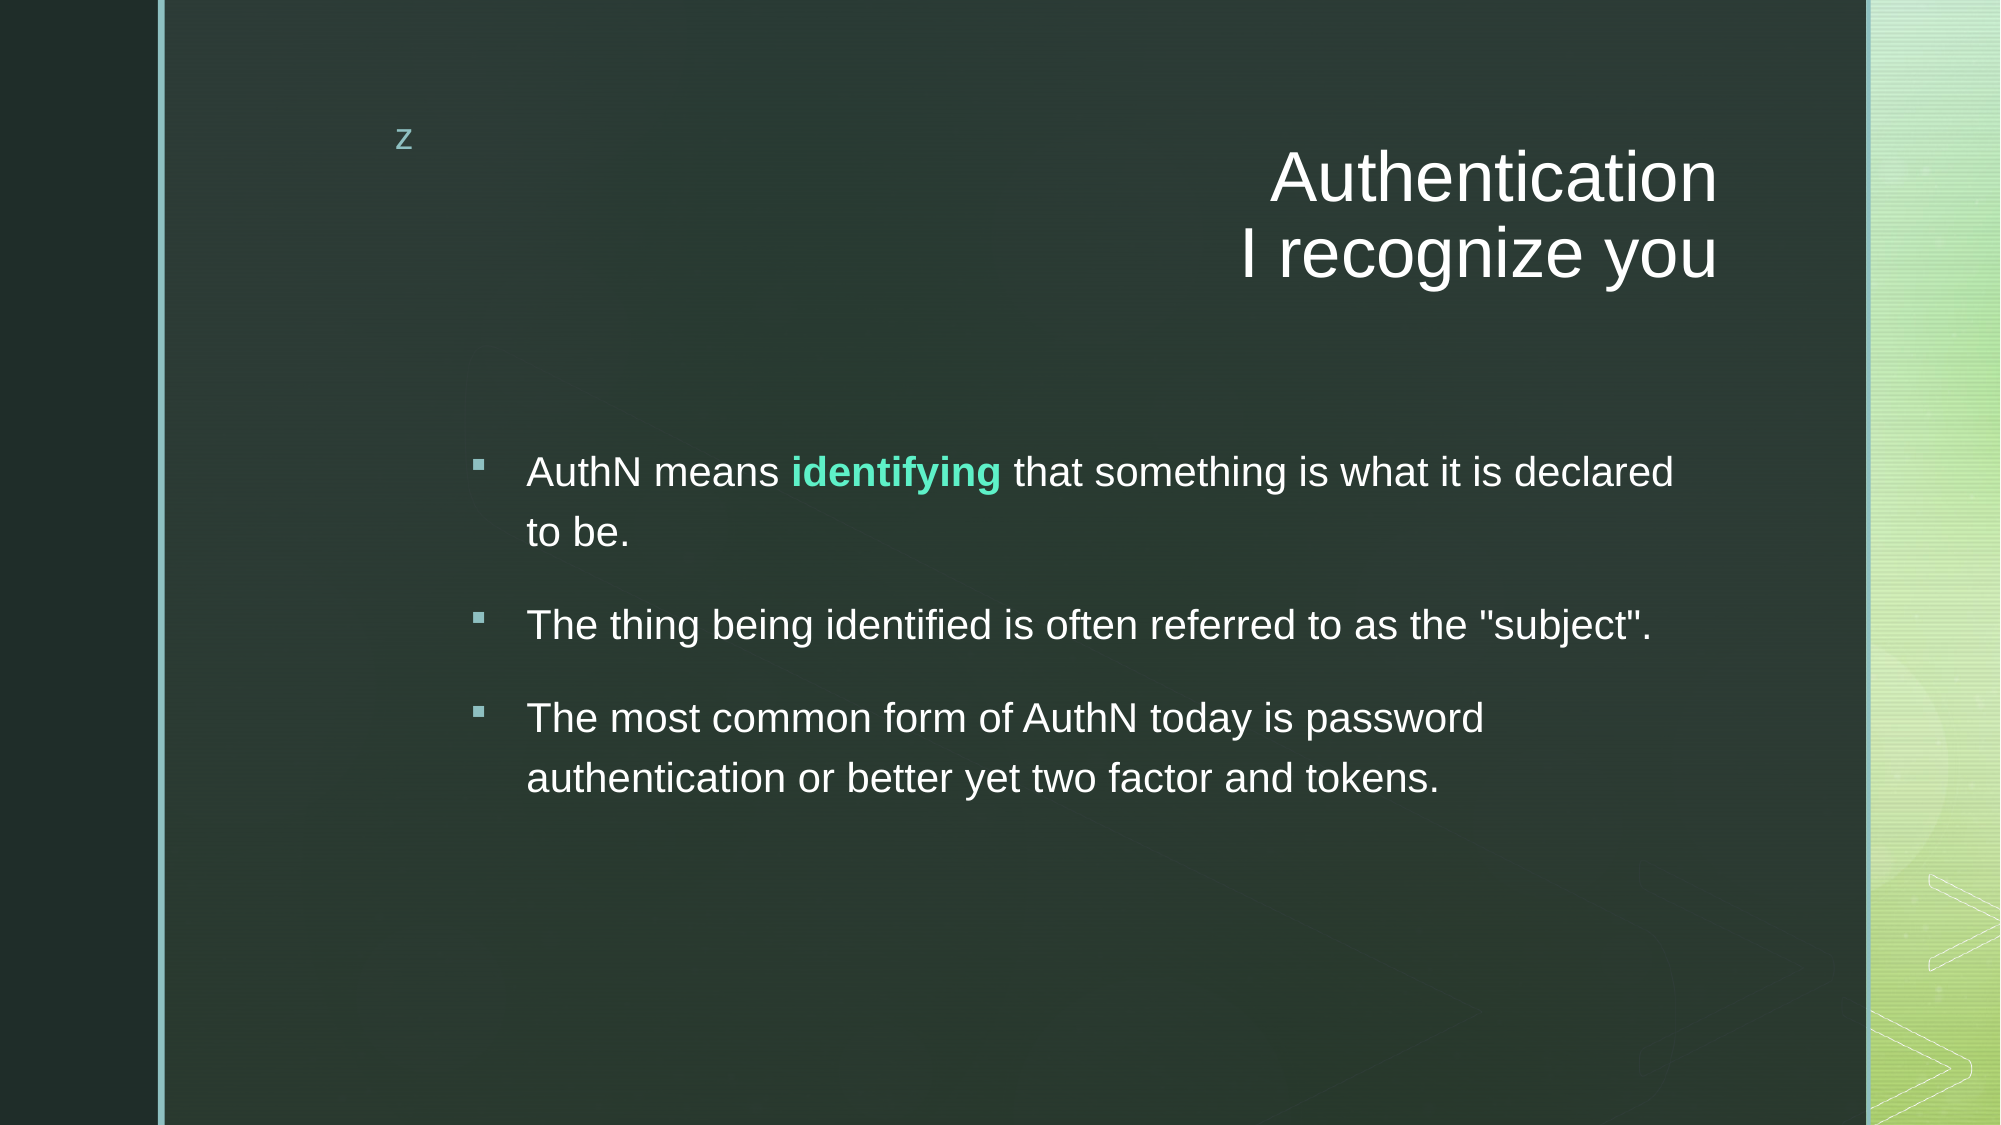

# Authentication I recognize you
AuthN means identifying that something is what it is declared to be.
The thing being identified is often referred to as the "subject".
The most common form of AuthN today is password authentication or better yet two factor and tokens.